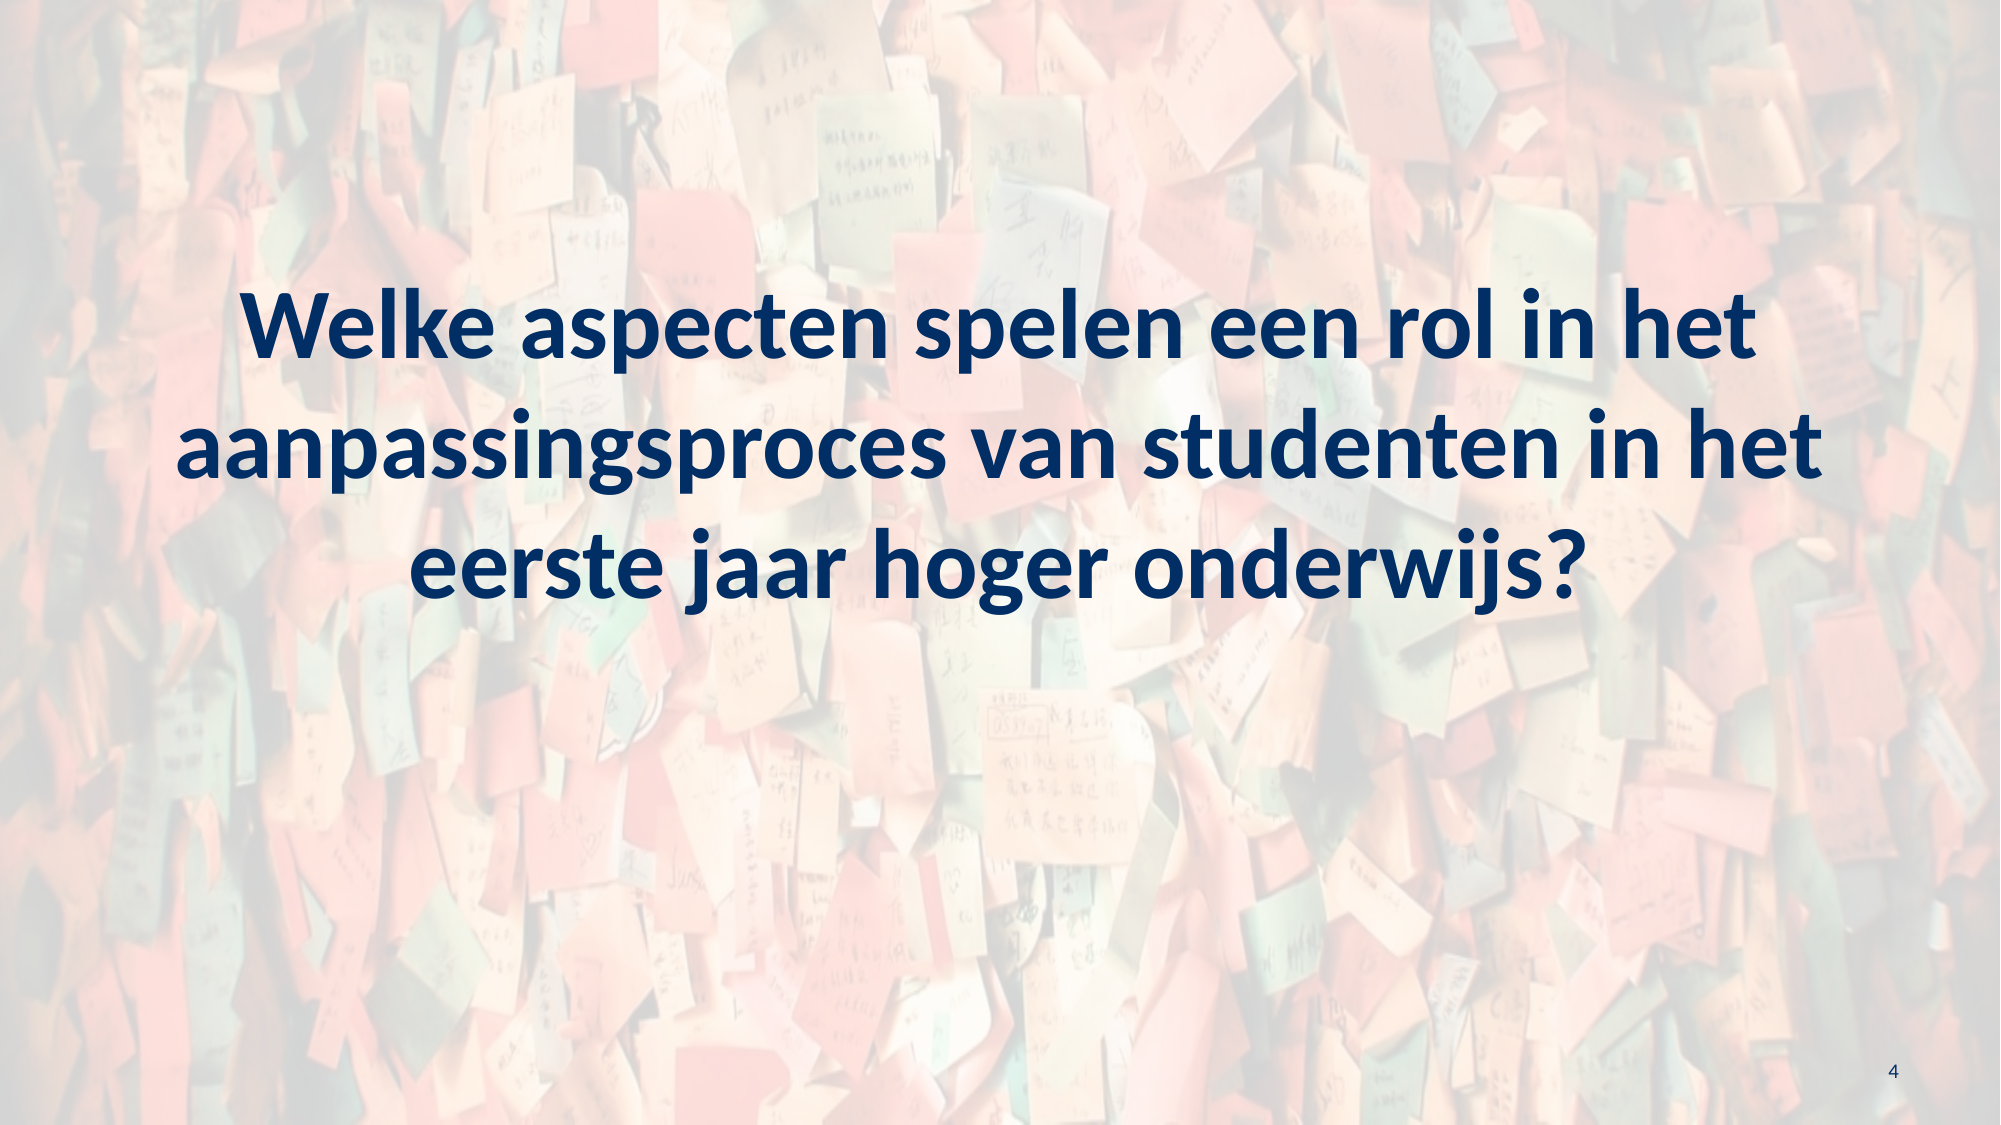

Welke aspecten spelen een rol in het aanpassingsproces van studenten in het eerste jaar hoger onderwijs?

4